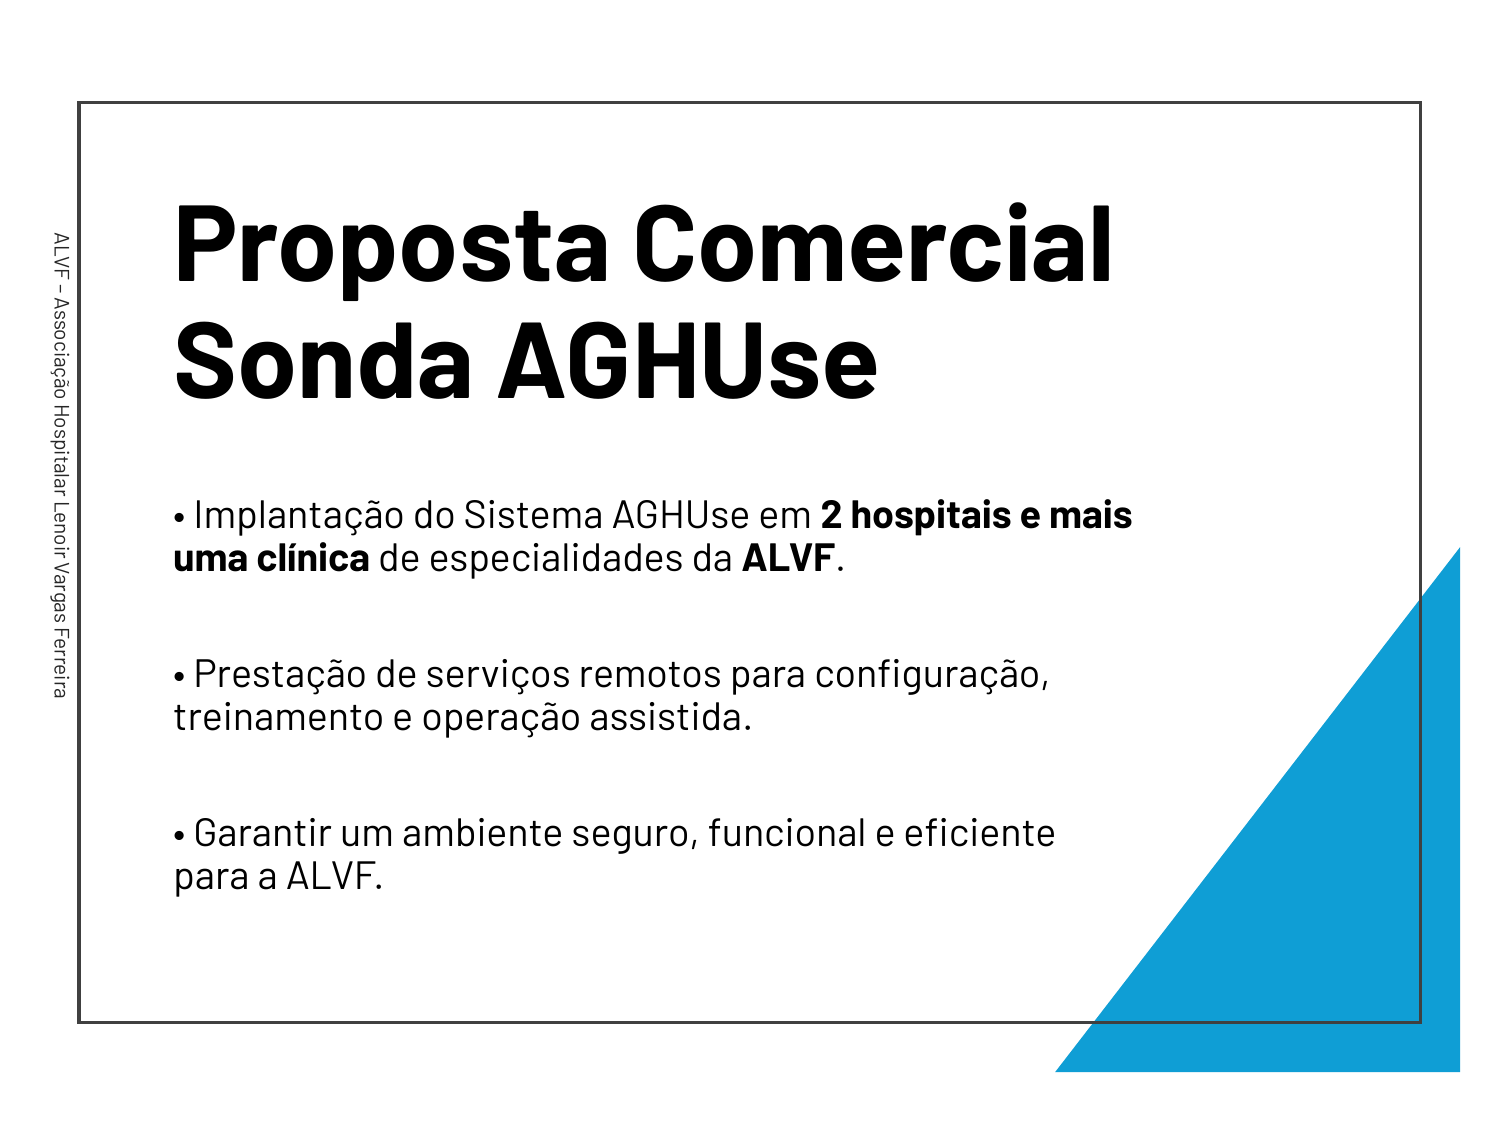

# Proposta Comercial Sonda AGHUse
• Implantação do Sistema AGHUse em 2 hospitais e mais uma clínica de especialidades da ALVF.

• Prestação de serviços remotos para configuração, treinamento e operação assistida.

• Garantir um ambiente seguro, funcional e eficiente para a ALVF.
ALVF – Associação Hospitalar Lenoir Vargas Ferreira